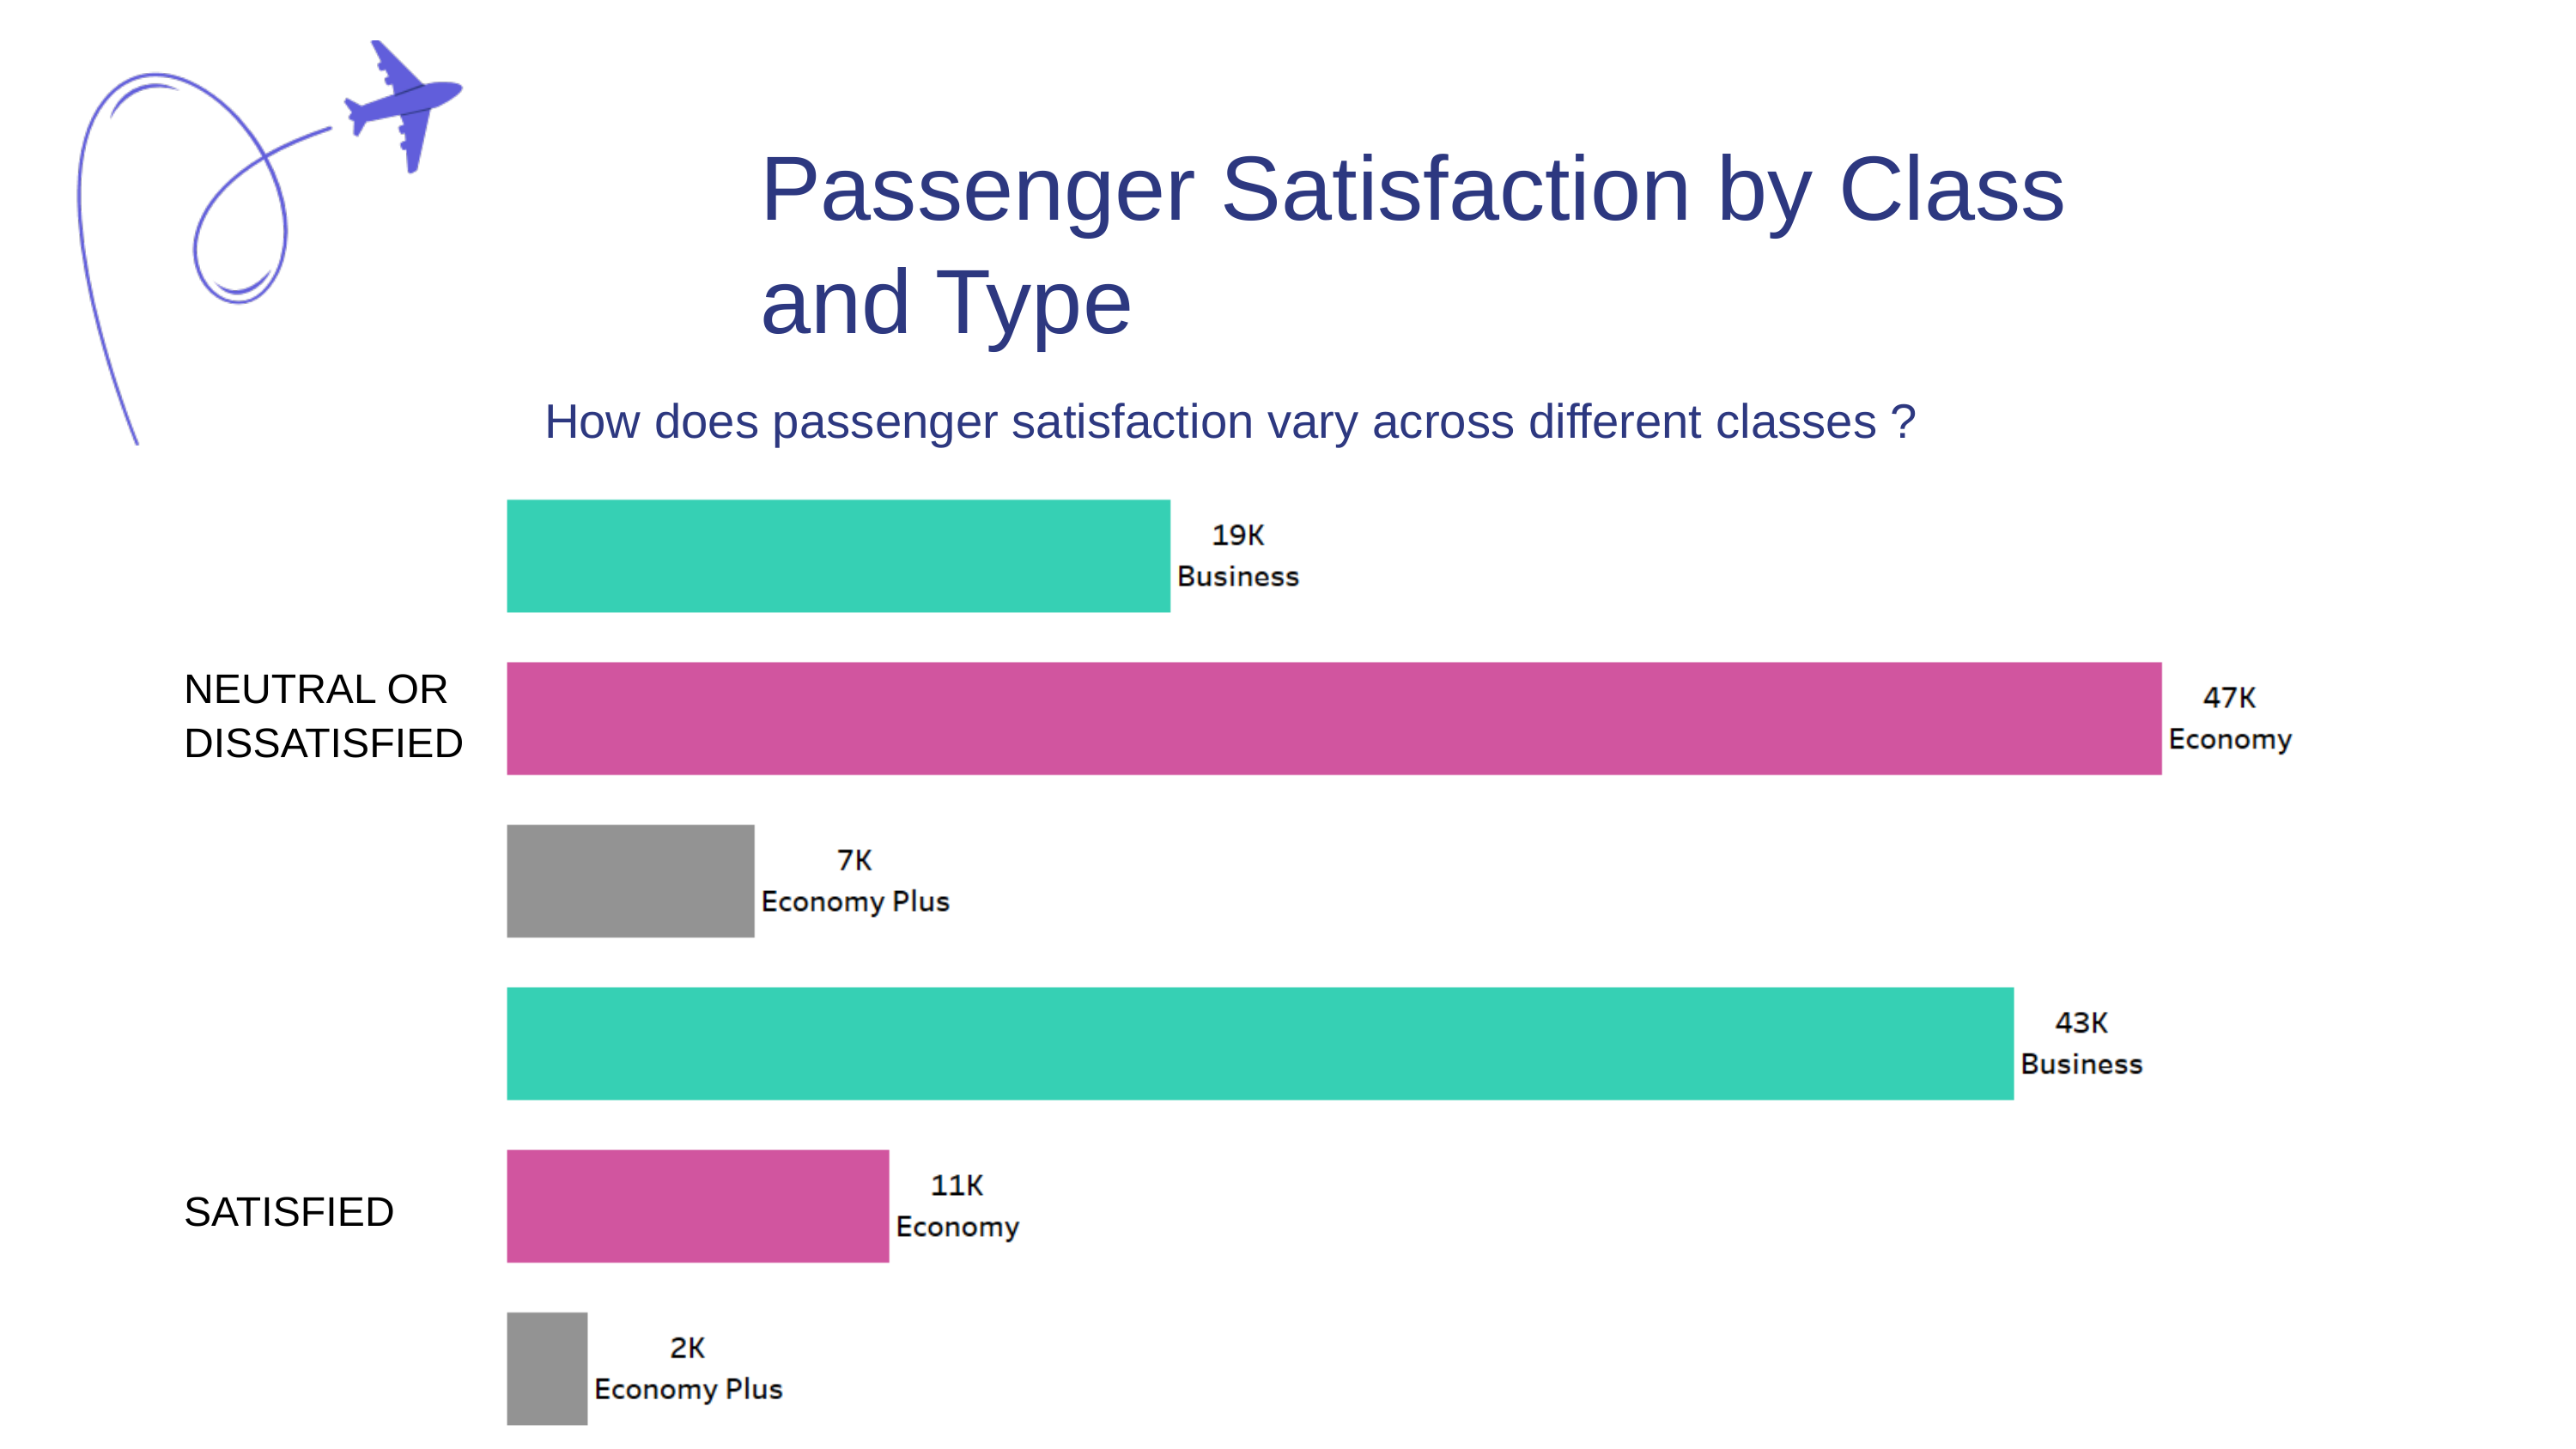

Passenger Satisfaction by Class and Type

How does passenger satisfaction vary across different classes ?

NEUTRAL OR DISSATISFIED
SATISFIED